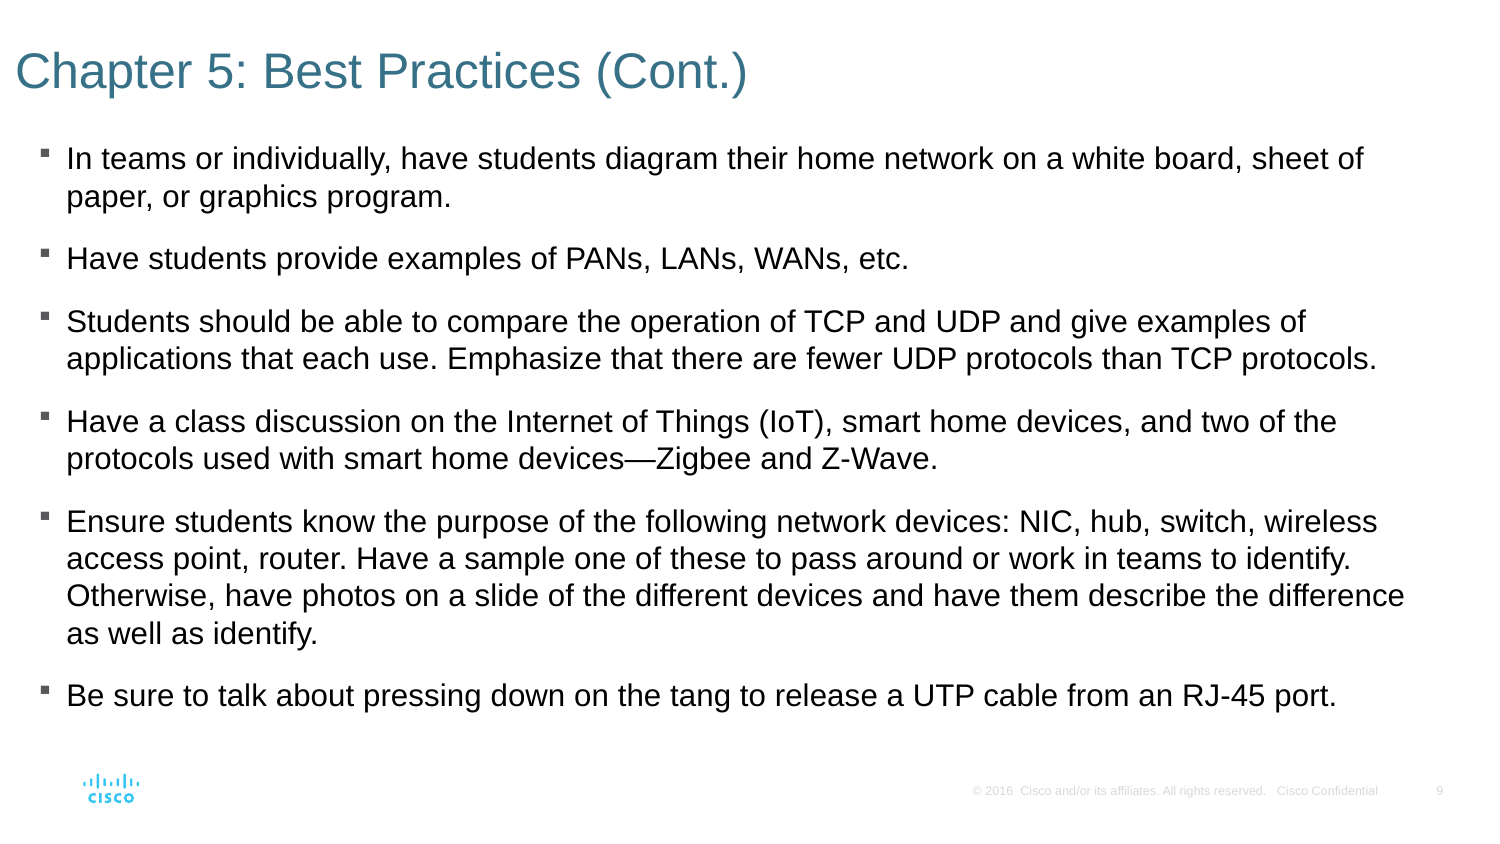

# Chapter 5: Best Practices (Cont.)
In teams or individually, have students diagram their home network on a white board, sheet of paper, or graphics program.
Have students provide examples of PANs, LANs, WANs, etc.
Students should be able to compare the operation of TCP and UDP and give examples of applications that each use. Emphasize that there are fewer UDP protocols than TCP protocols.
Have a class discussion on the Internet of Things (IoT), smart home devices, and two of the protocols used with smart home devices—Zigbee and Z-Wave.
Ensure students know the purpose of the following network devices: NIC, hub, switch, wireless access point, router. Have a sample one of these to pass around or work in teams to identify. Otherwise, have photos on a slide of the different devices and have them describe the difference as well as identify.
Be sure to talk about pressing down on the tang to release a UTP cable from an RJ-45 port.